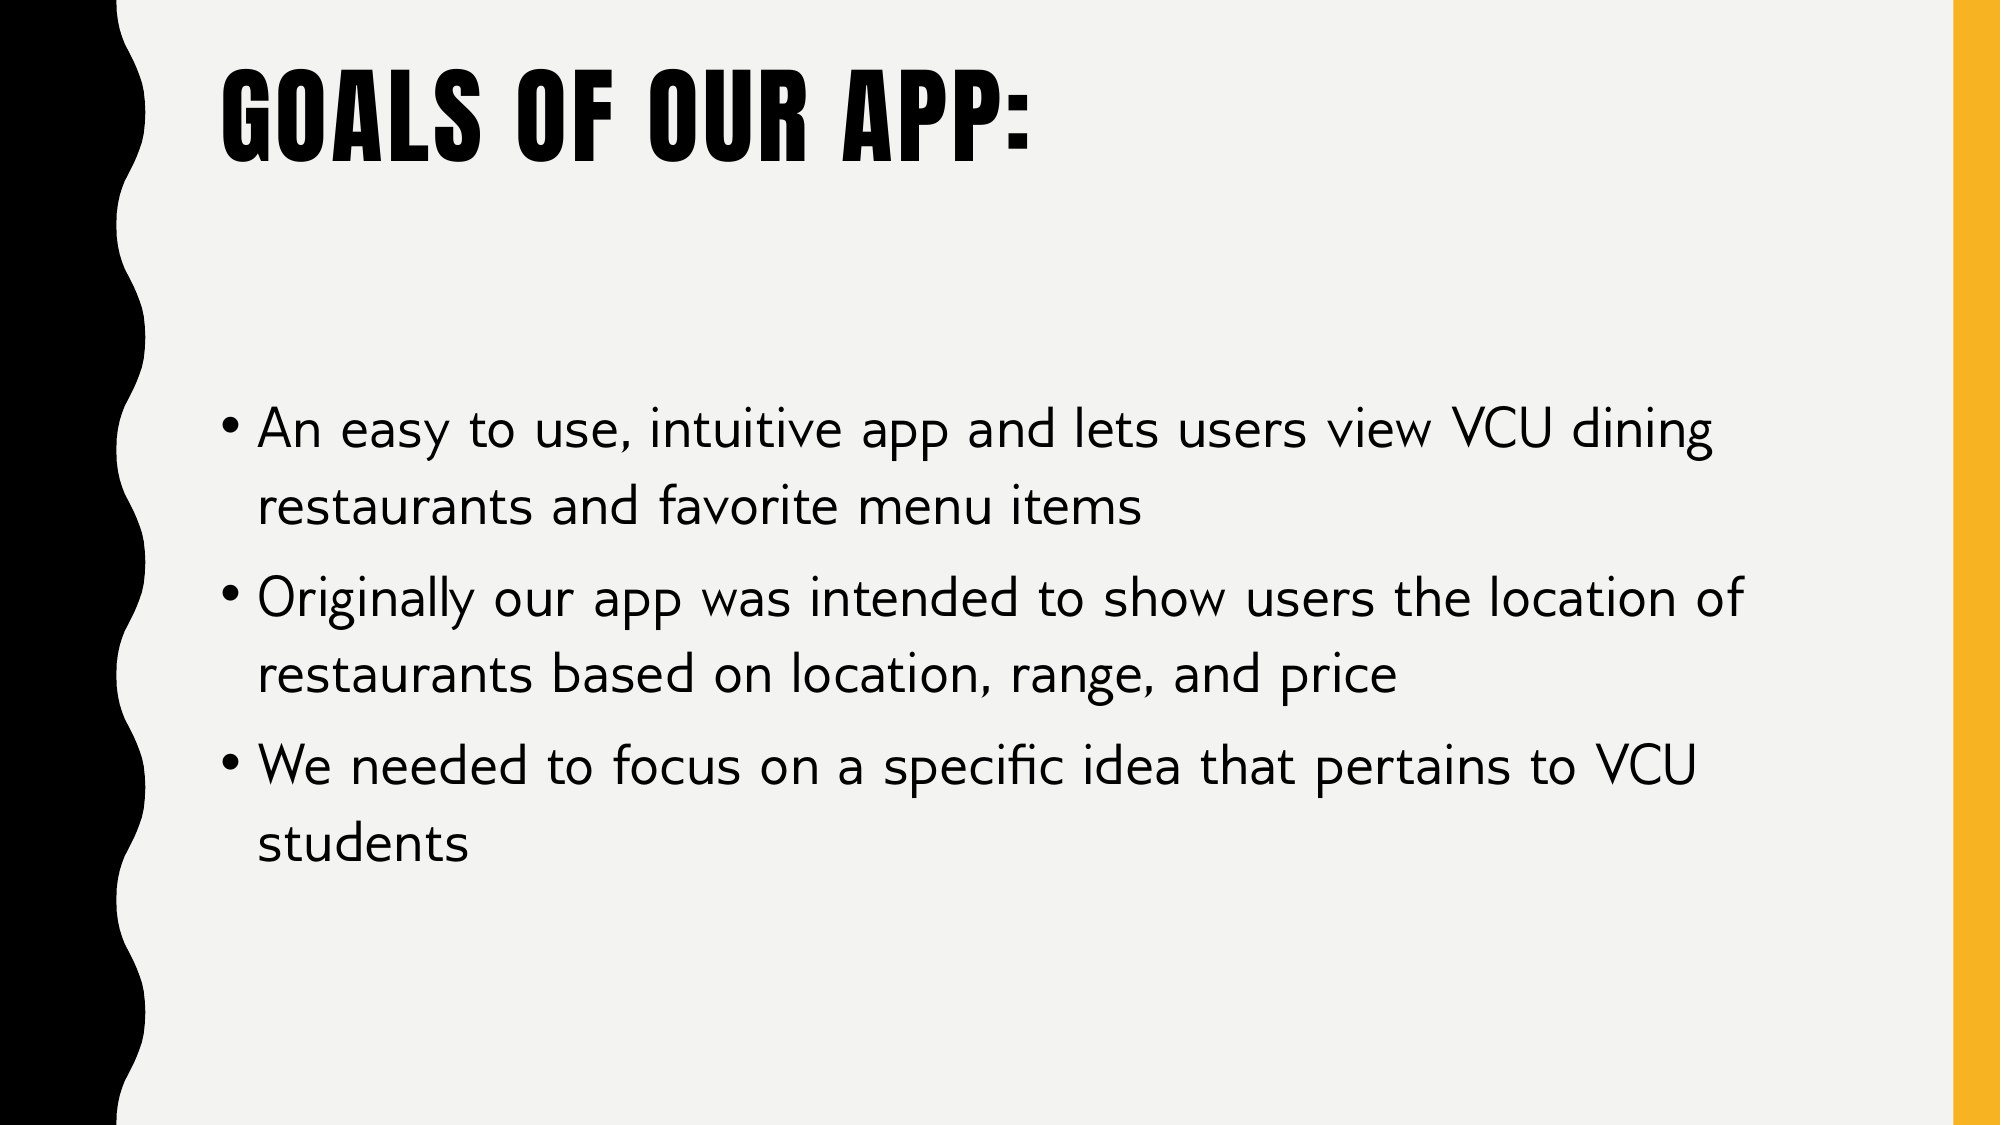

# Goals of our app:
An easy to use, intuitive app and lets users view VCU dining restaurants and favorite menu items
Originally our app was intended to show users the location of restaurants based on location, range, and price
We needed to focus on a specific idea that pertains to VCU students